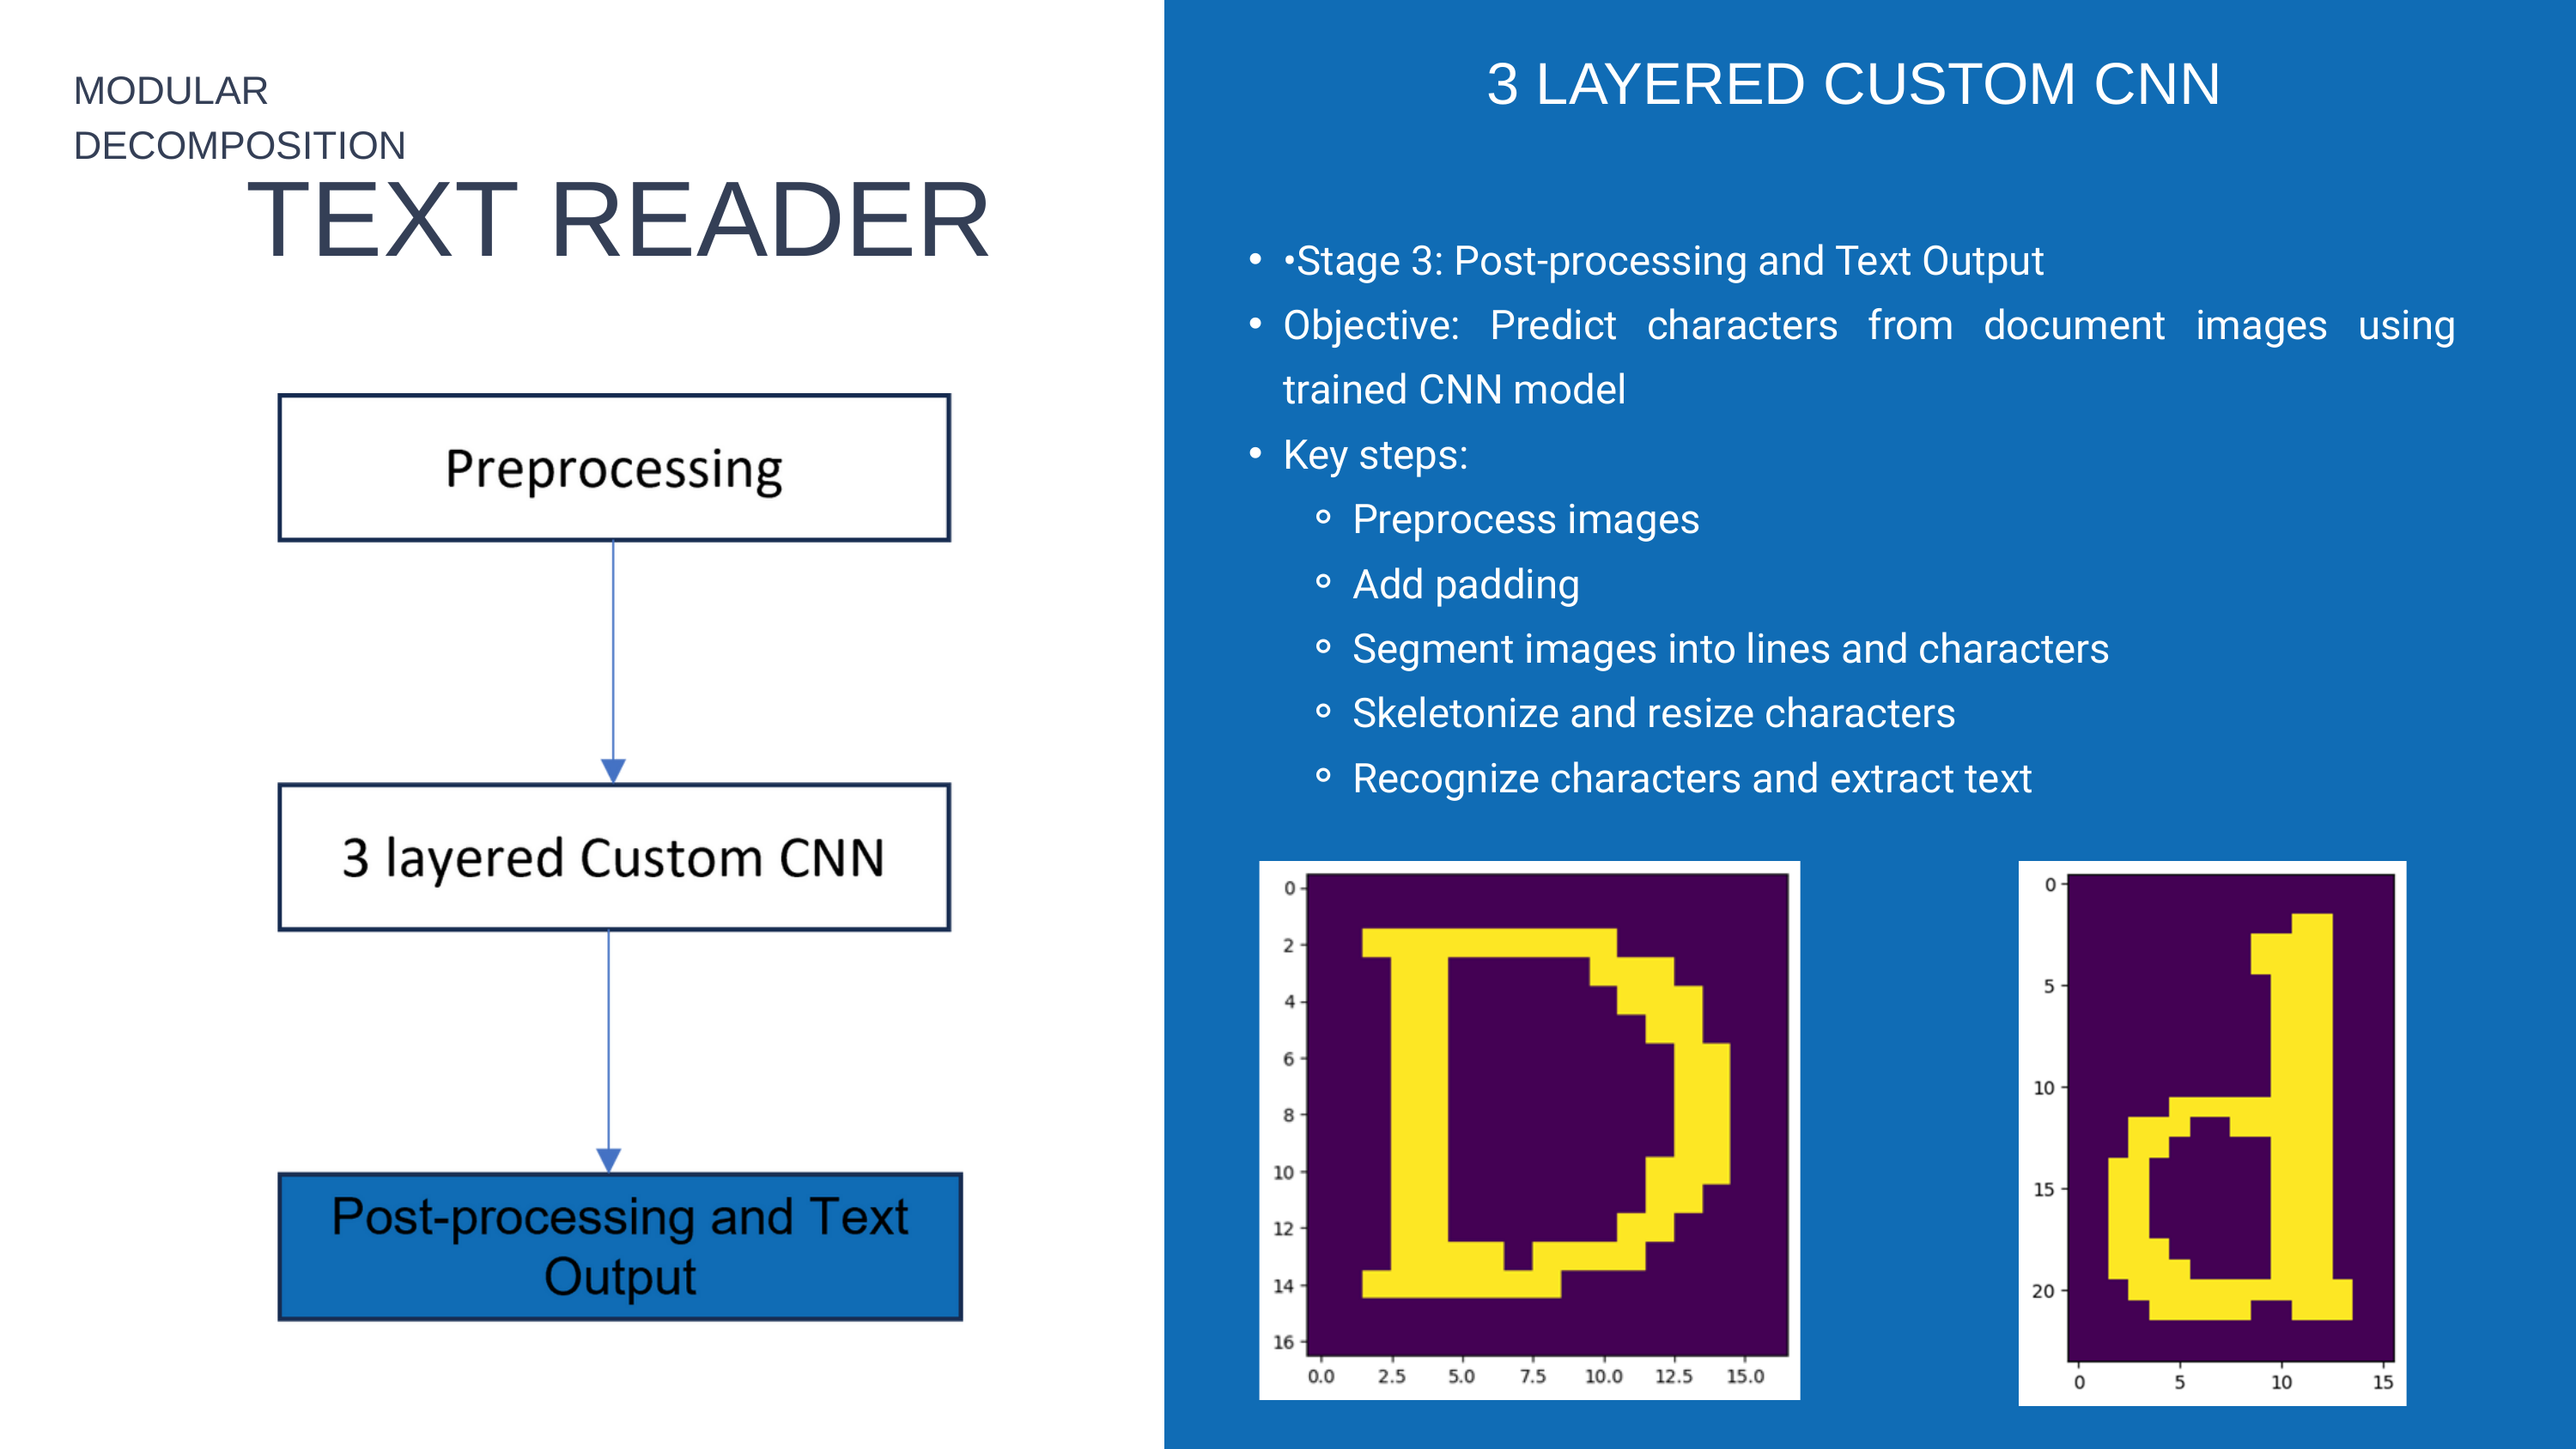

3 LAYERED CUSTOM CNN

MODULAR DECOMPOSITION
TEXT READER
•Stage 3: Post-processing and Text Output
Objective: Predict characters from document images using trained CNN model
Key steps:
Preprocess images
Add padding
Segment images into lines and characters
Skeletonize and resize characters
Recognize characters and extract text